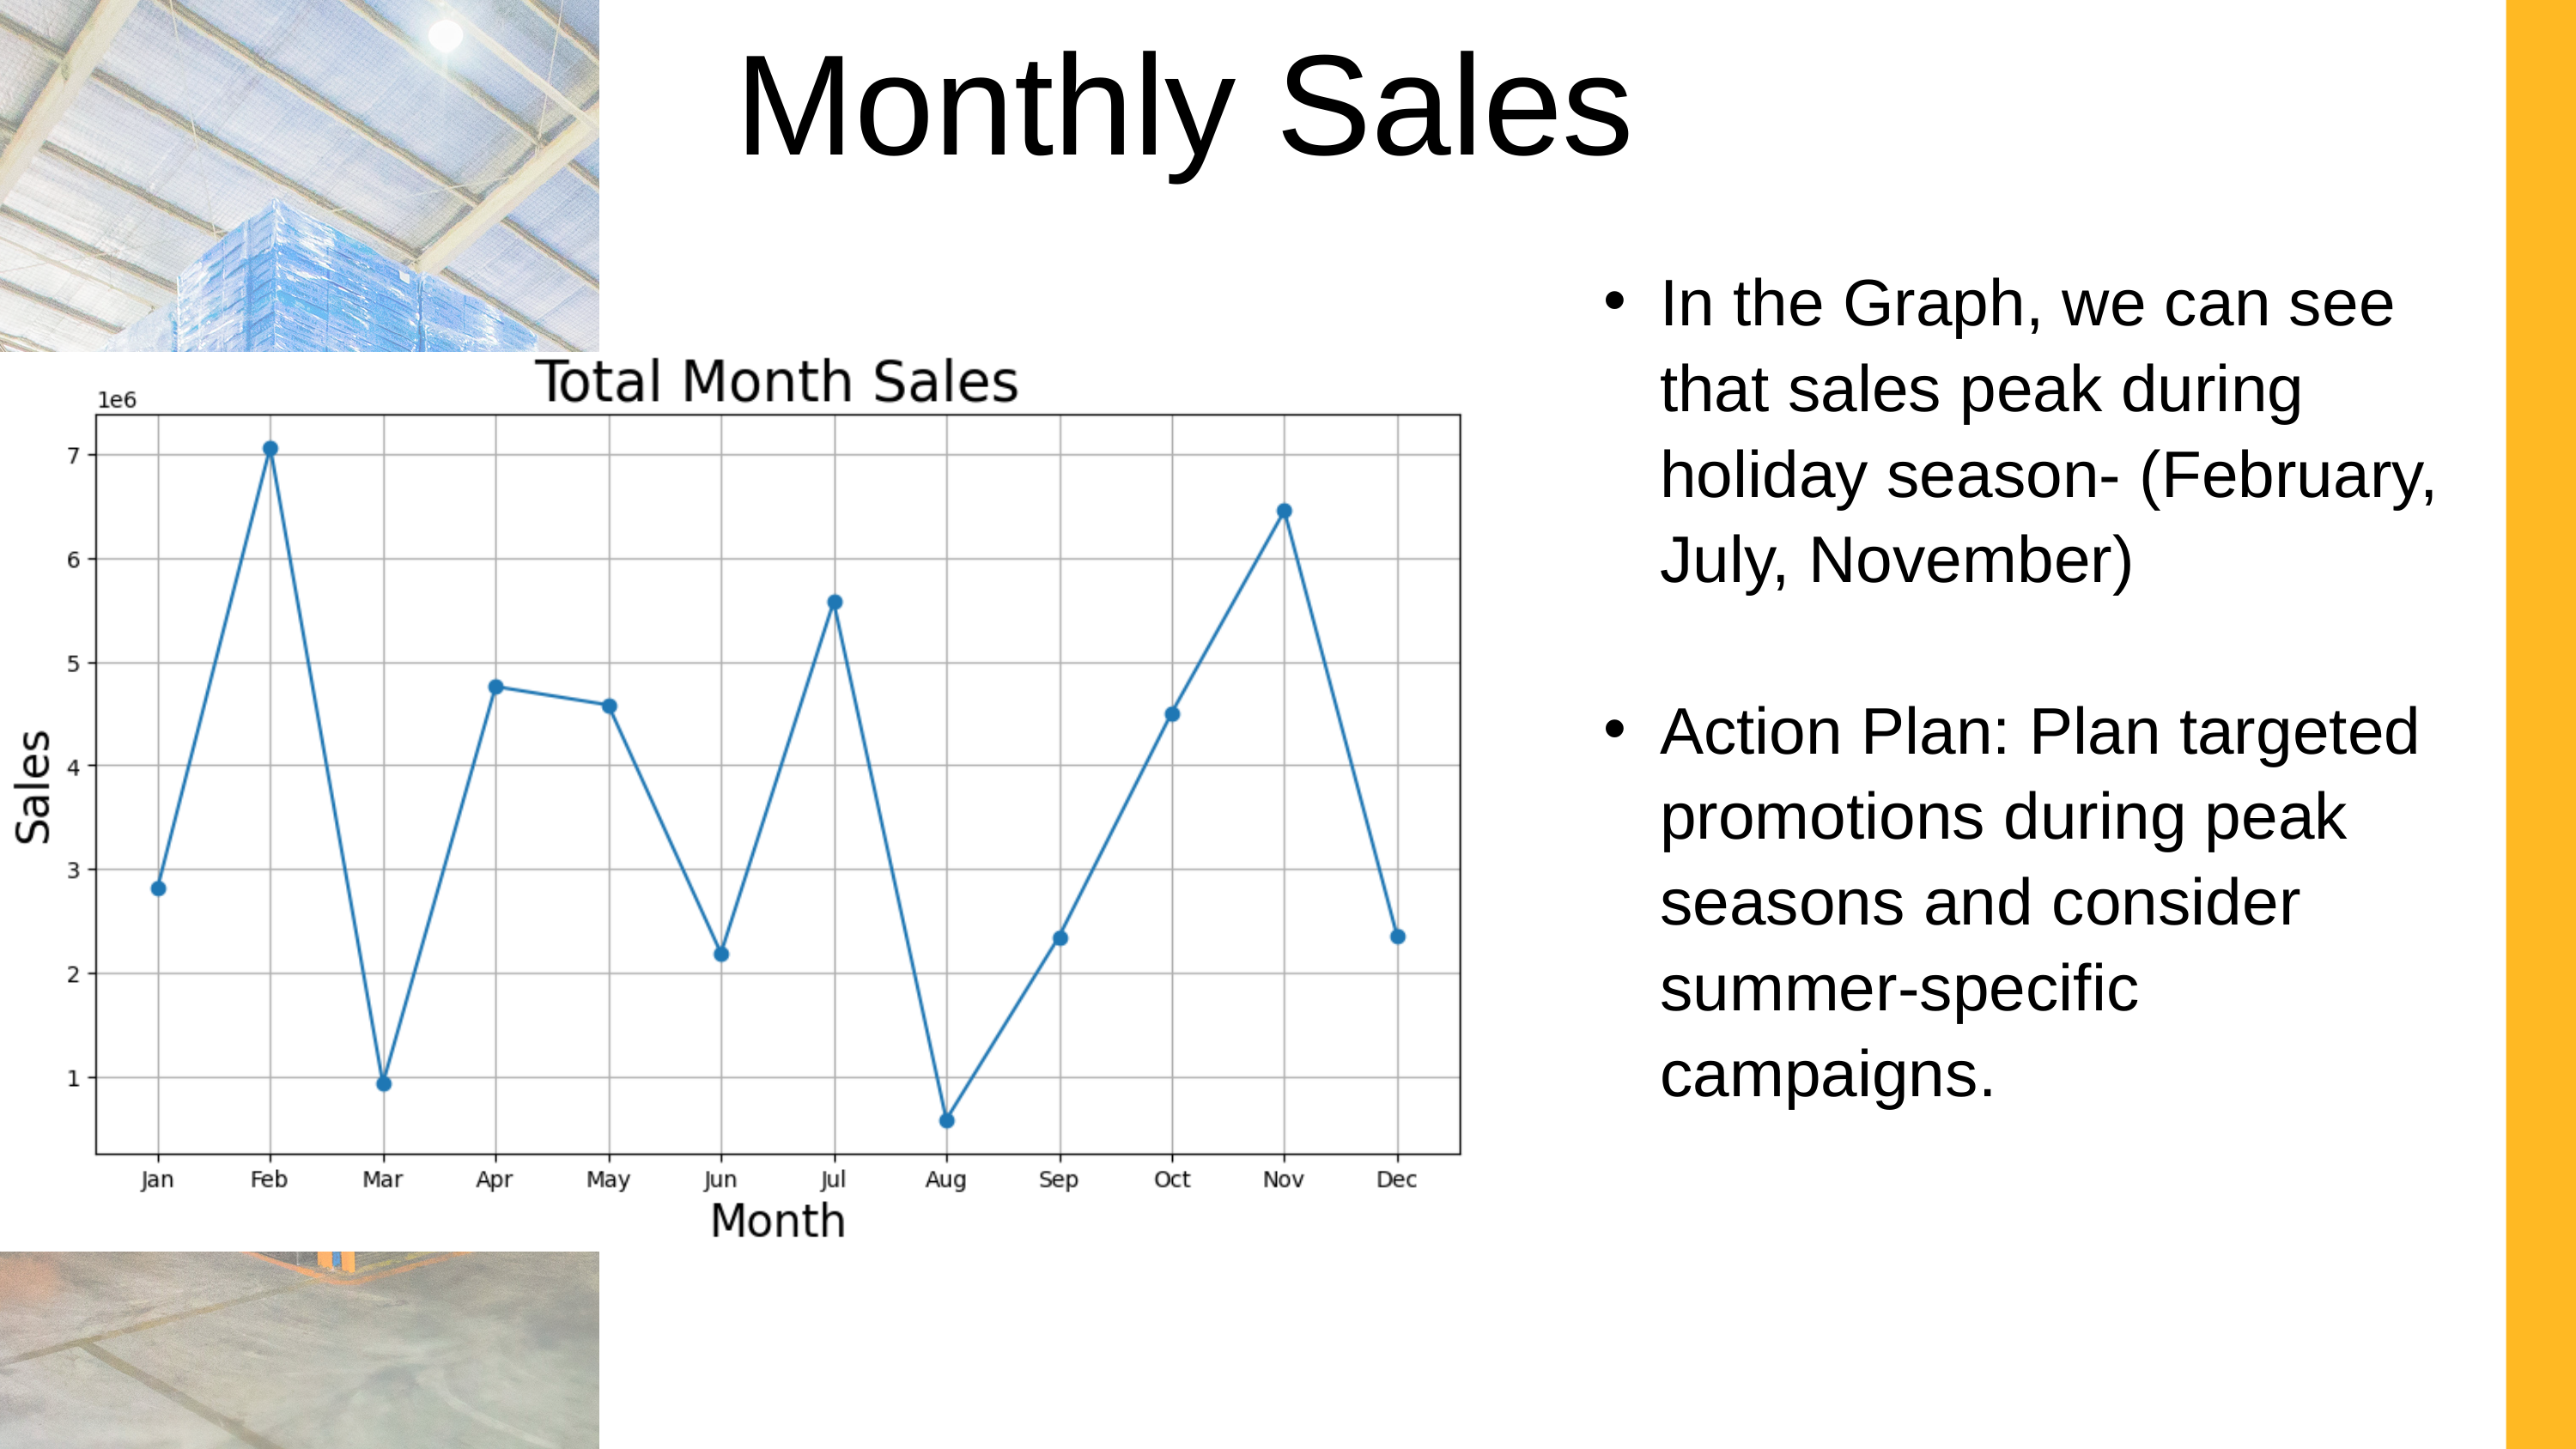

Monthly Sales
In the Graph, we can see that sales peak during holiday season- (February, July, November)

Action Plan: Plan targeted promotions during peak seasons and consider summer-specific campaigns.